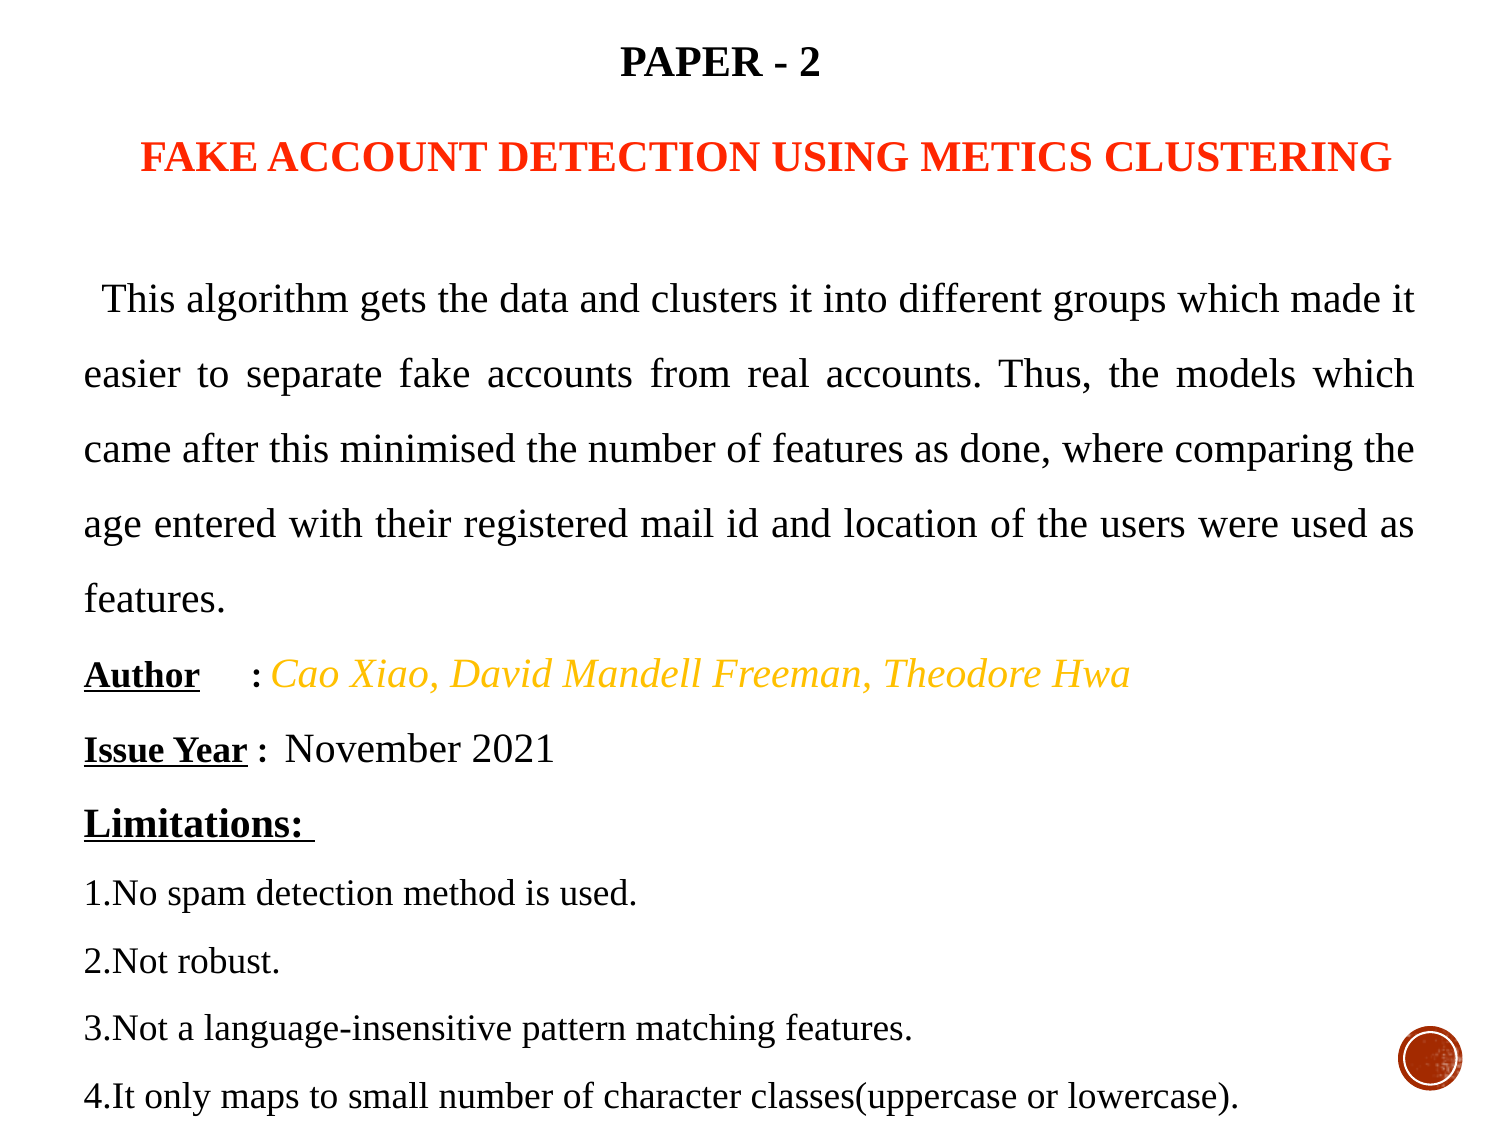

PAPER - 2
FAKE ACCOUNT DETECTION USING METICS CLUSTERING
  This algorithm gets the data and clusters it into different groups which made it easier to separate fake accounts from real accounts. Thus, the models which came after this minimised the number of features as done, where comparing the age entered with their registered mail id and location of the users were used as features.
Author      : Cao Xiao, David Mandell Freeman, Theodore Hwa
Issue Year :  November 2021
Limitations:
1.No spam detection method is used.
2.Not robust.
3.Not a language-insensitive pattern matching features.
4.It only maps to small number of character classes(uppercase or lowercase).